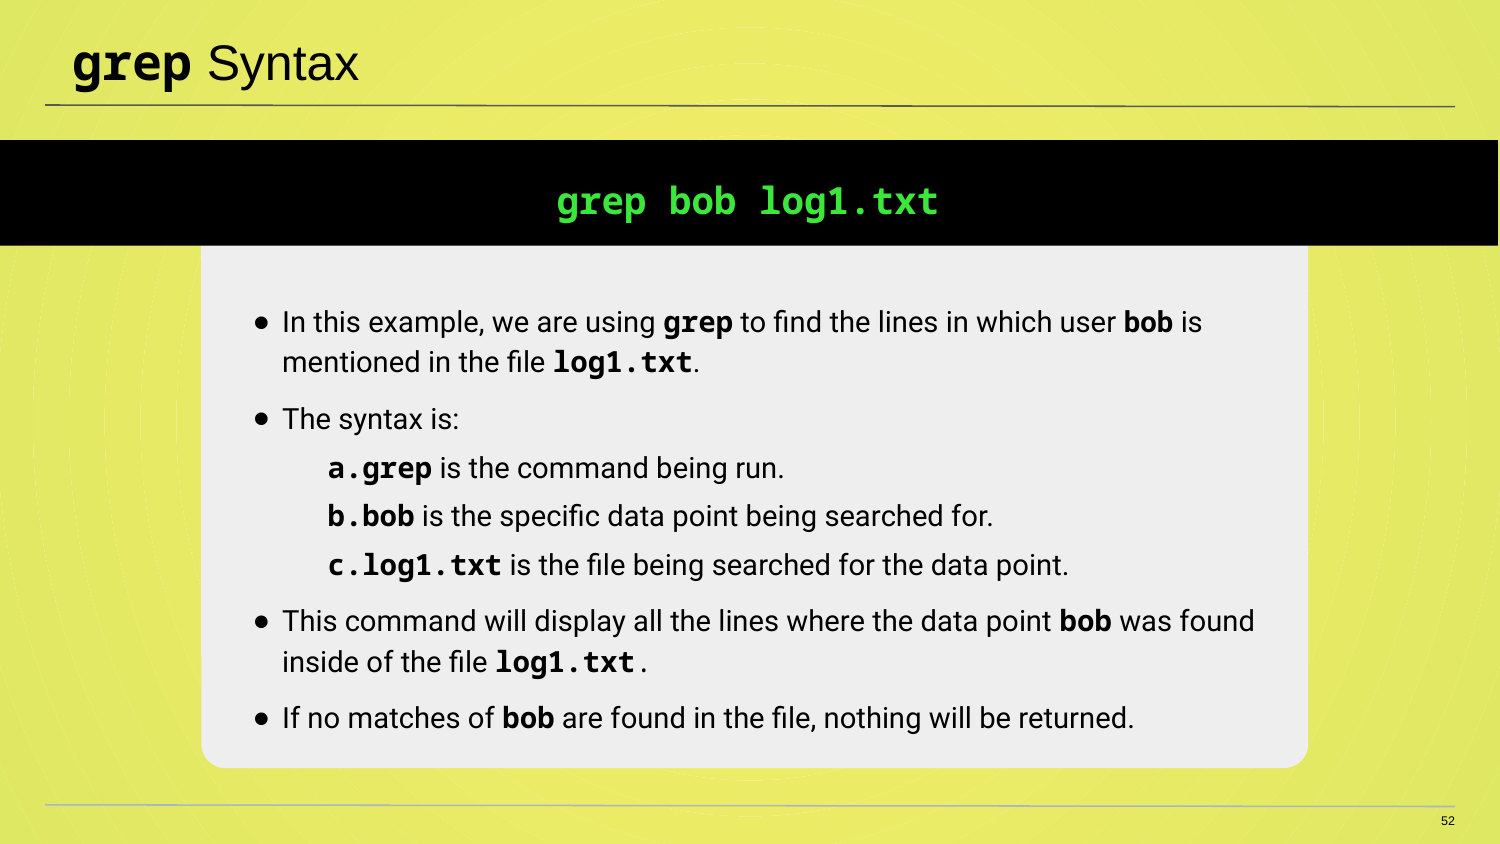

# grep Syntax
grep bob log1.txt

In this example, we are using grep to find the lines in which user bob is mentioned in the file log1.txt.
The syntax is:
grep is the command being run.
bob is the specific data point being searched for.
log1.txt is the file being searched for the data point.
This command will display all the lines where the data point bob was found inside of the file log1.txt.
If no matches of bob are found in the file, nothing will be returned.
52